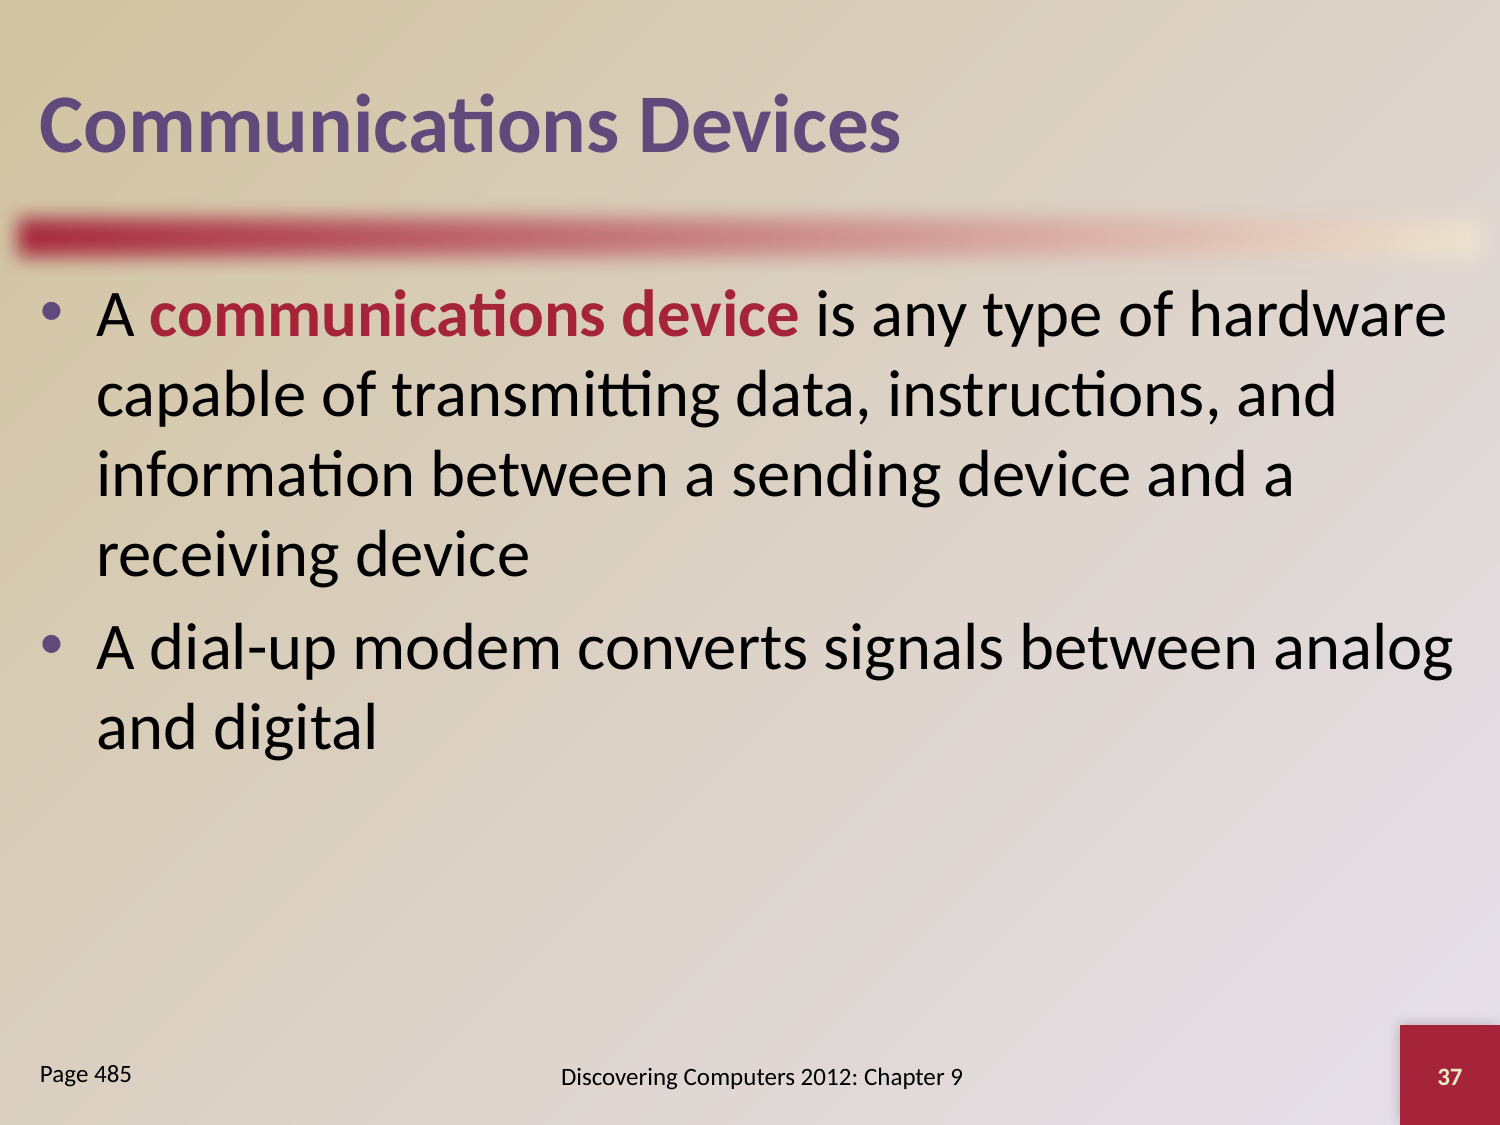

# Communications Devices
A communications device is any type of hardware capable of transmitting data, instructions, and information between a sending device and a receiving device
A dial-up modem converts signals between analog and digital
37
Discovering Computers 2012: Chapter 9
Page 485